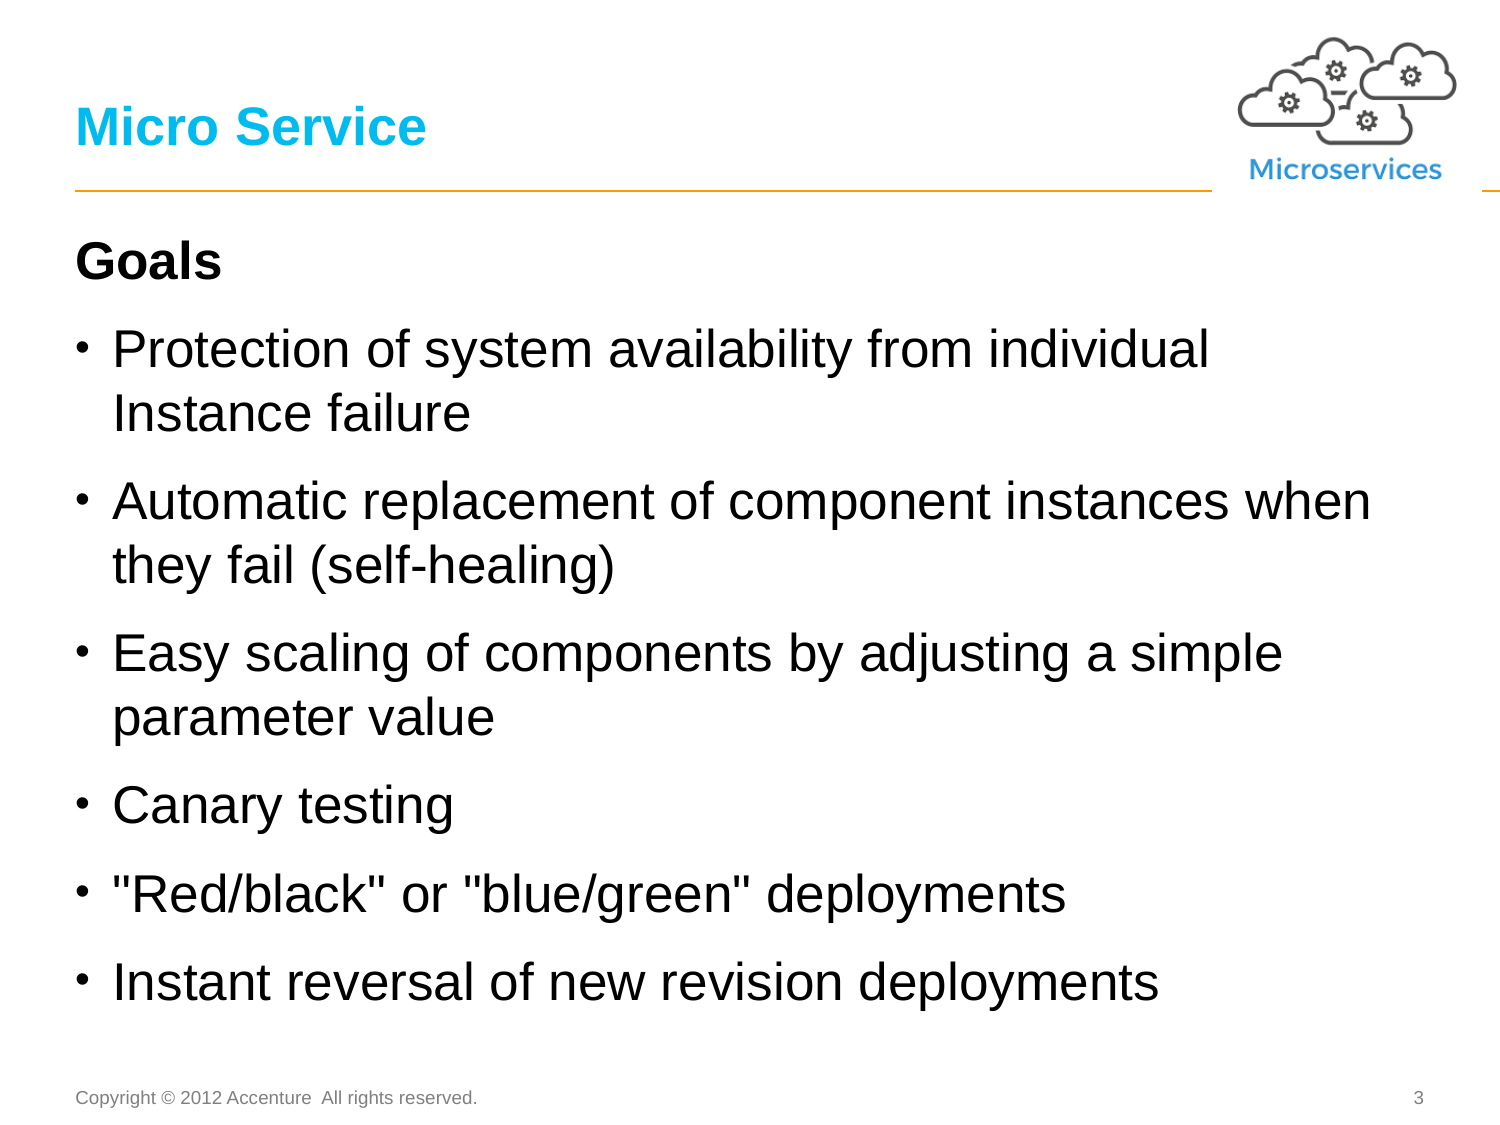

# Micro Service
Goals
Protection of system availability from individual Instance failure
Automatic replacement of component instances when they fail (self-healing)
Easy scaling of components by adjusting a simple parameter value
Canary testing
"Red/black" or "blue/green" deployments
Instant reversal of new revision deployments